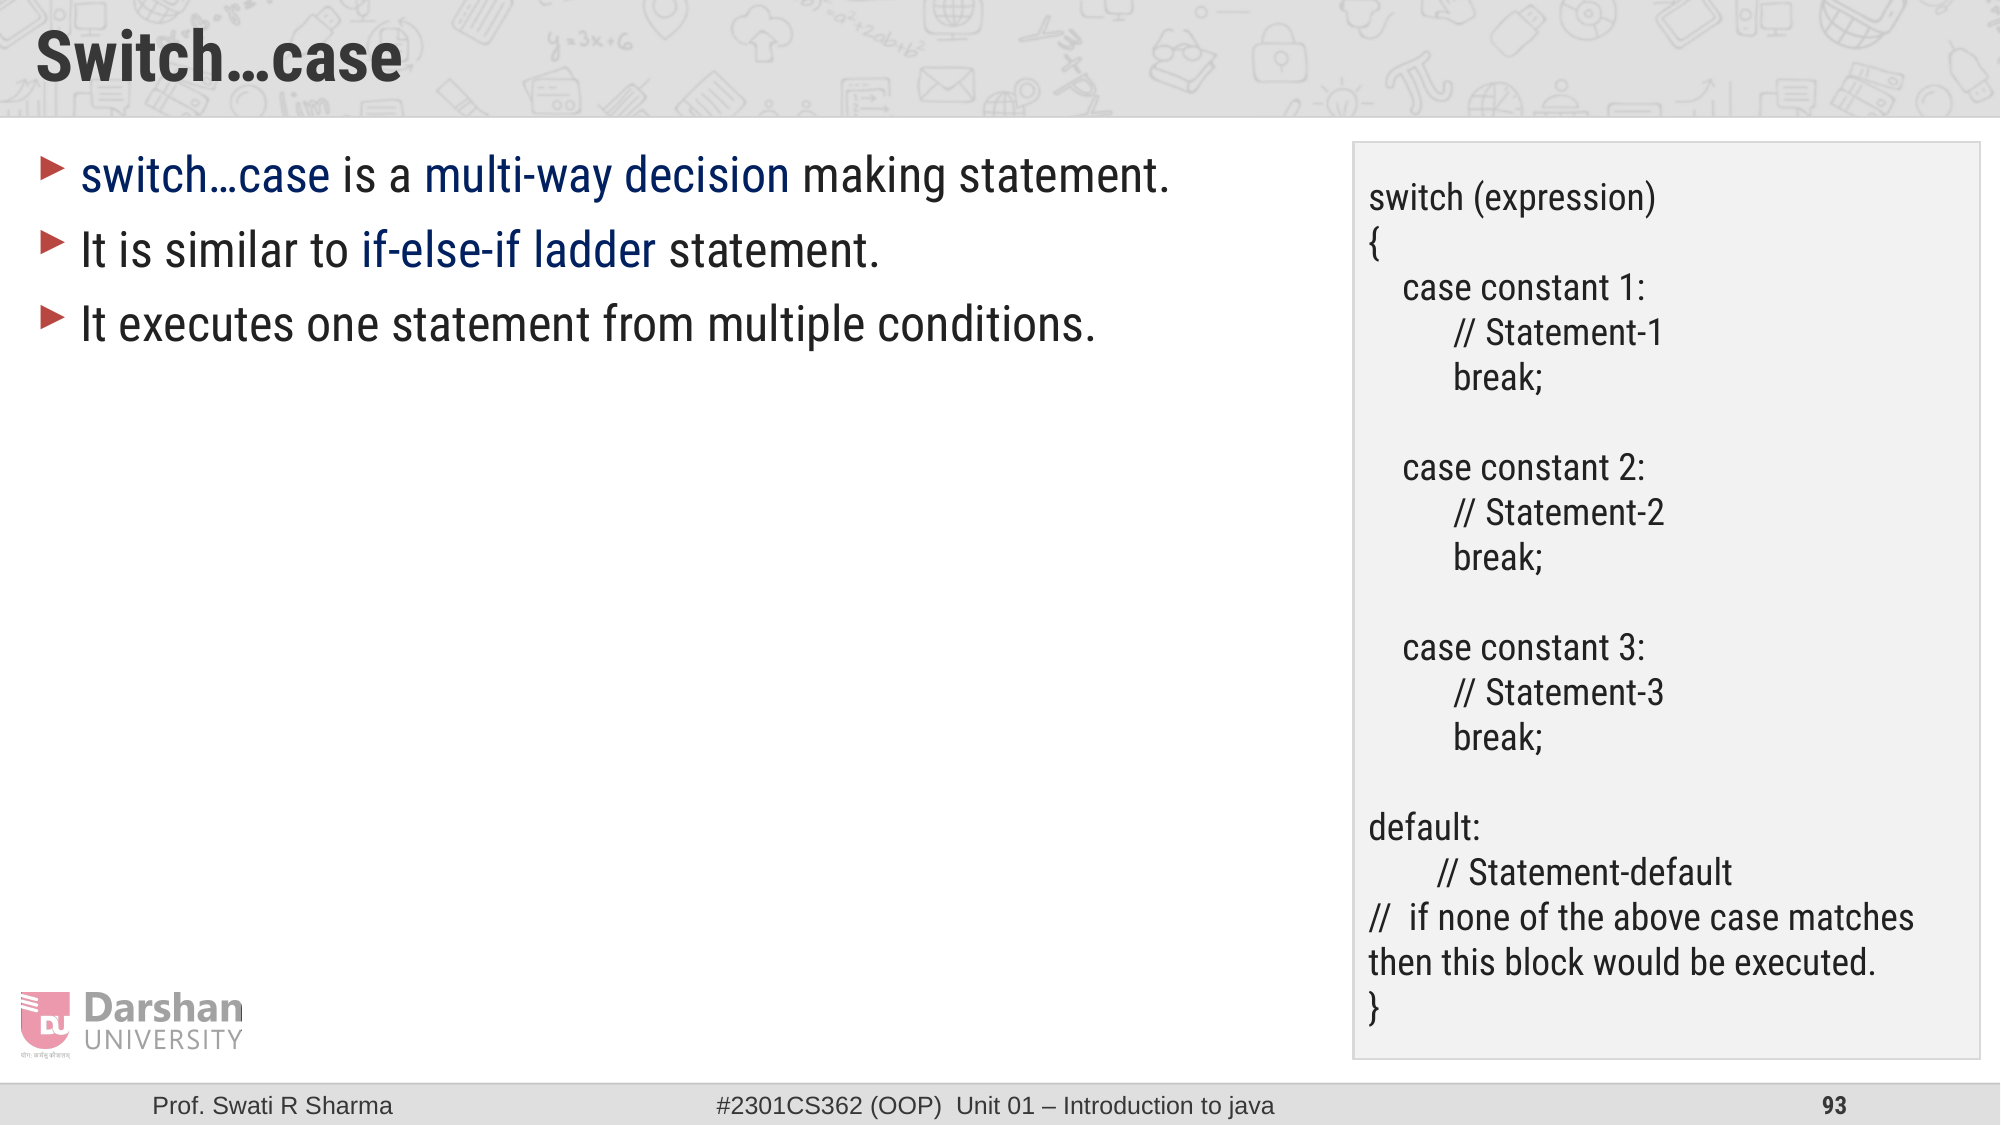

# Switch…case
switch (expression)
{
    case constant 1:
          // Statement-1
          break;

    case constant 2:
          // Statement-2
          break;

    case constant 3:
          // Statement-3
          break;

default:
        // Statement-default
//  if none of the above case matches then this block would be executed.
}
switch…case is a multi-way decision making statement.
It is similar to if-else-if ladder statement.
It executes one statement from multiple conditions.